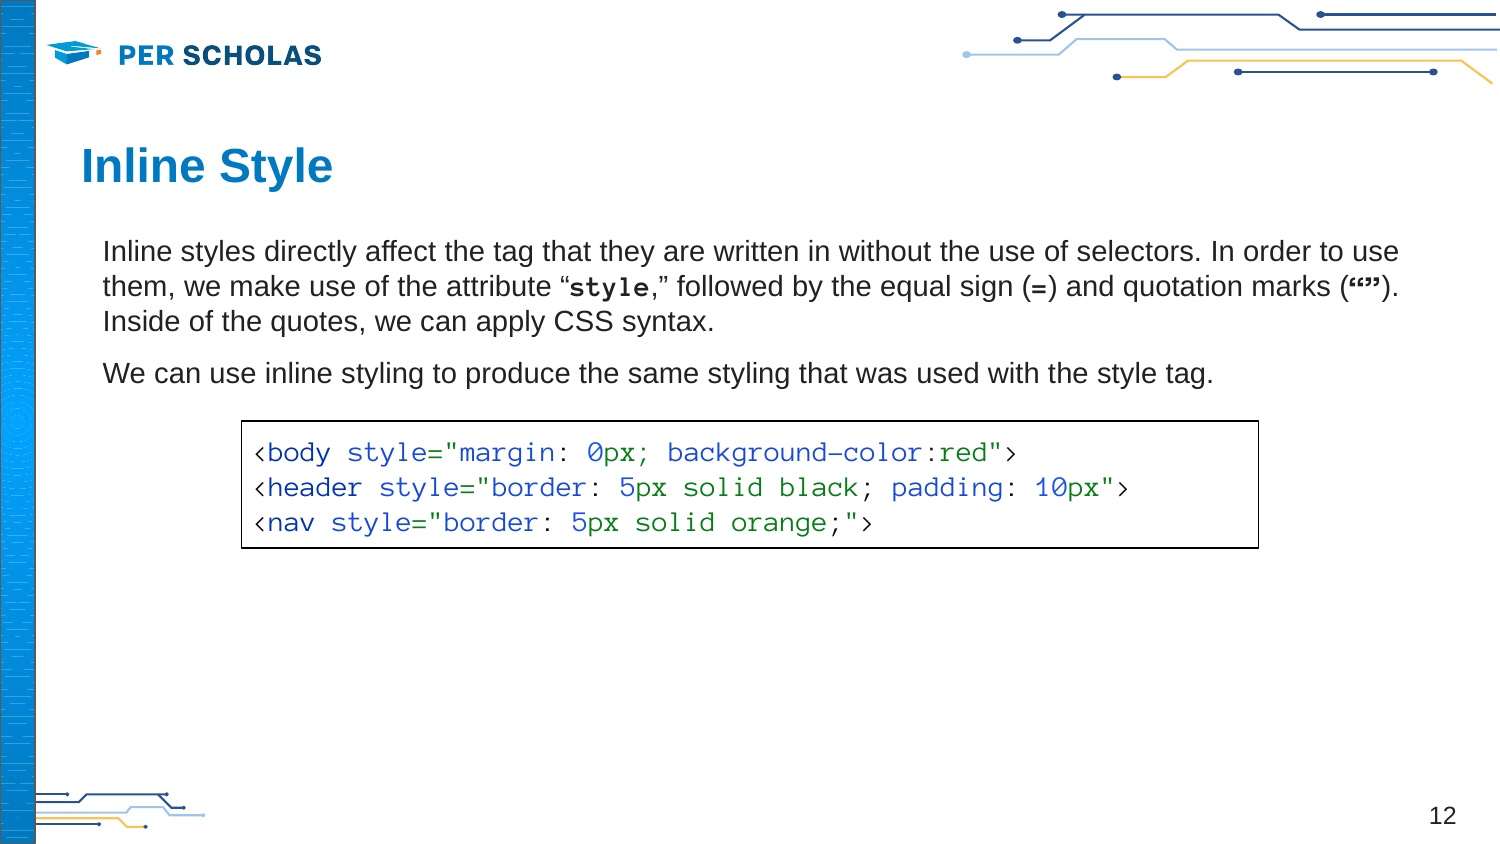

# Inline Style
Inline styles directly affect the tag that they are written in without the use of selectors. In order to use them, we make use of the attribute “style,” followed by the equal sign (=) and quotation marks (“”). Inside of the quotes, we can apply CSS syntax.
We can use inline styling to produce the same styling that was used with the style tag.

<body style="margin: 0px; background-color:red">
<header style="border: 5px solid black; padding: 10px">
<nav style="border: 5px solid orange;">
12